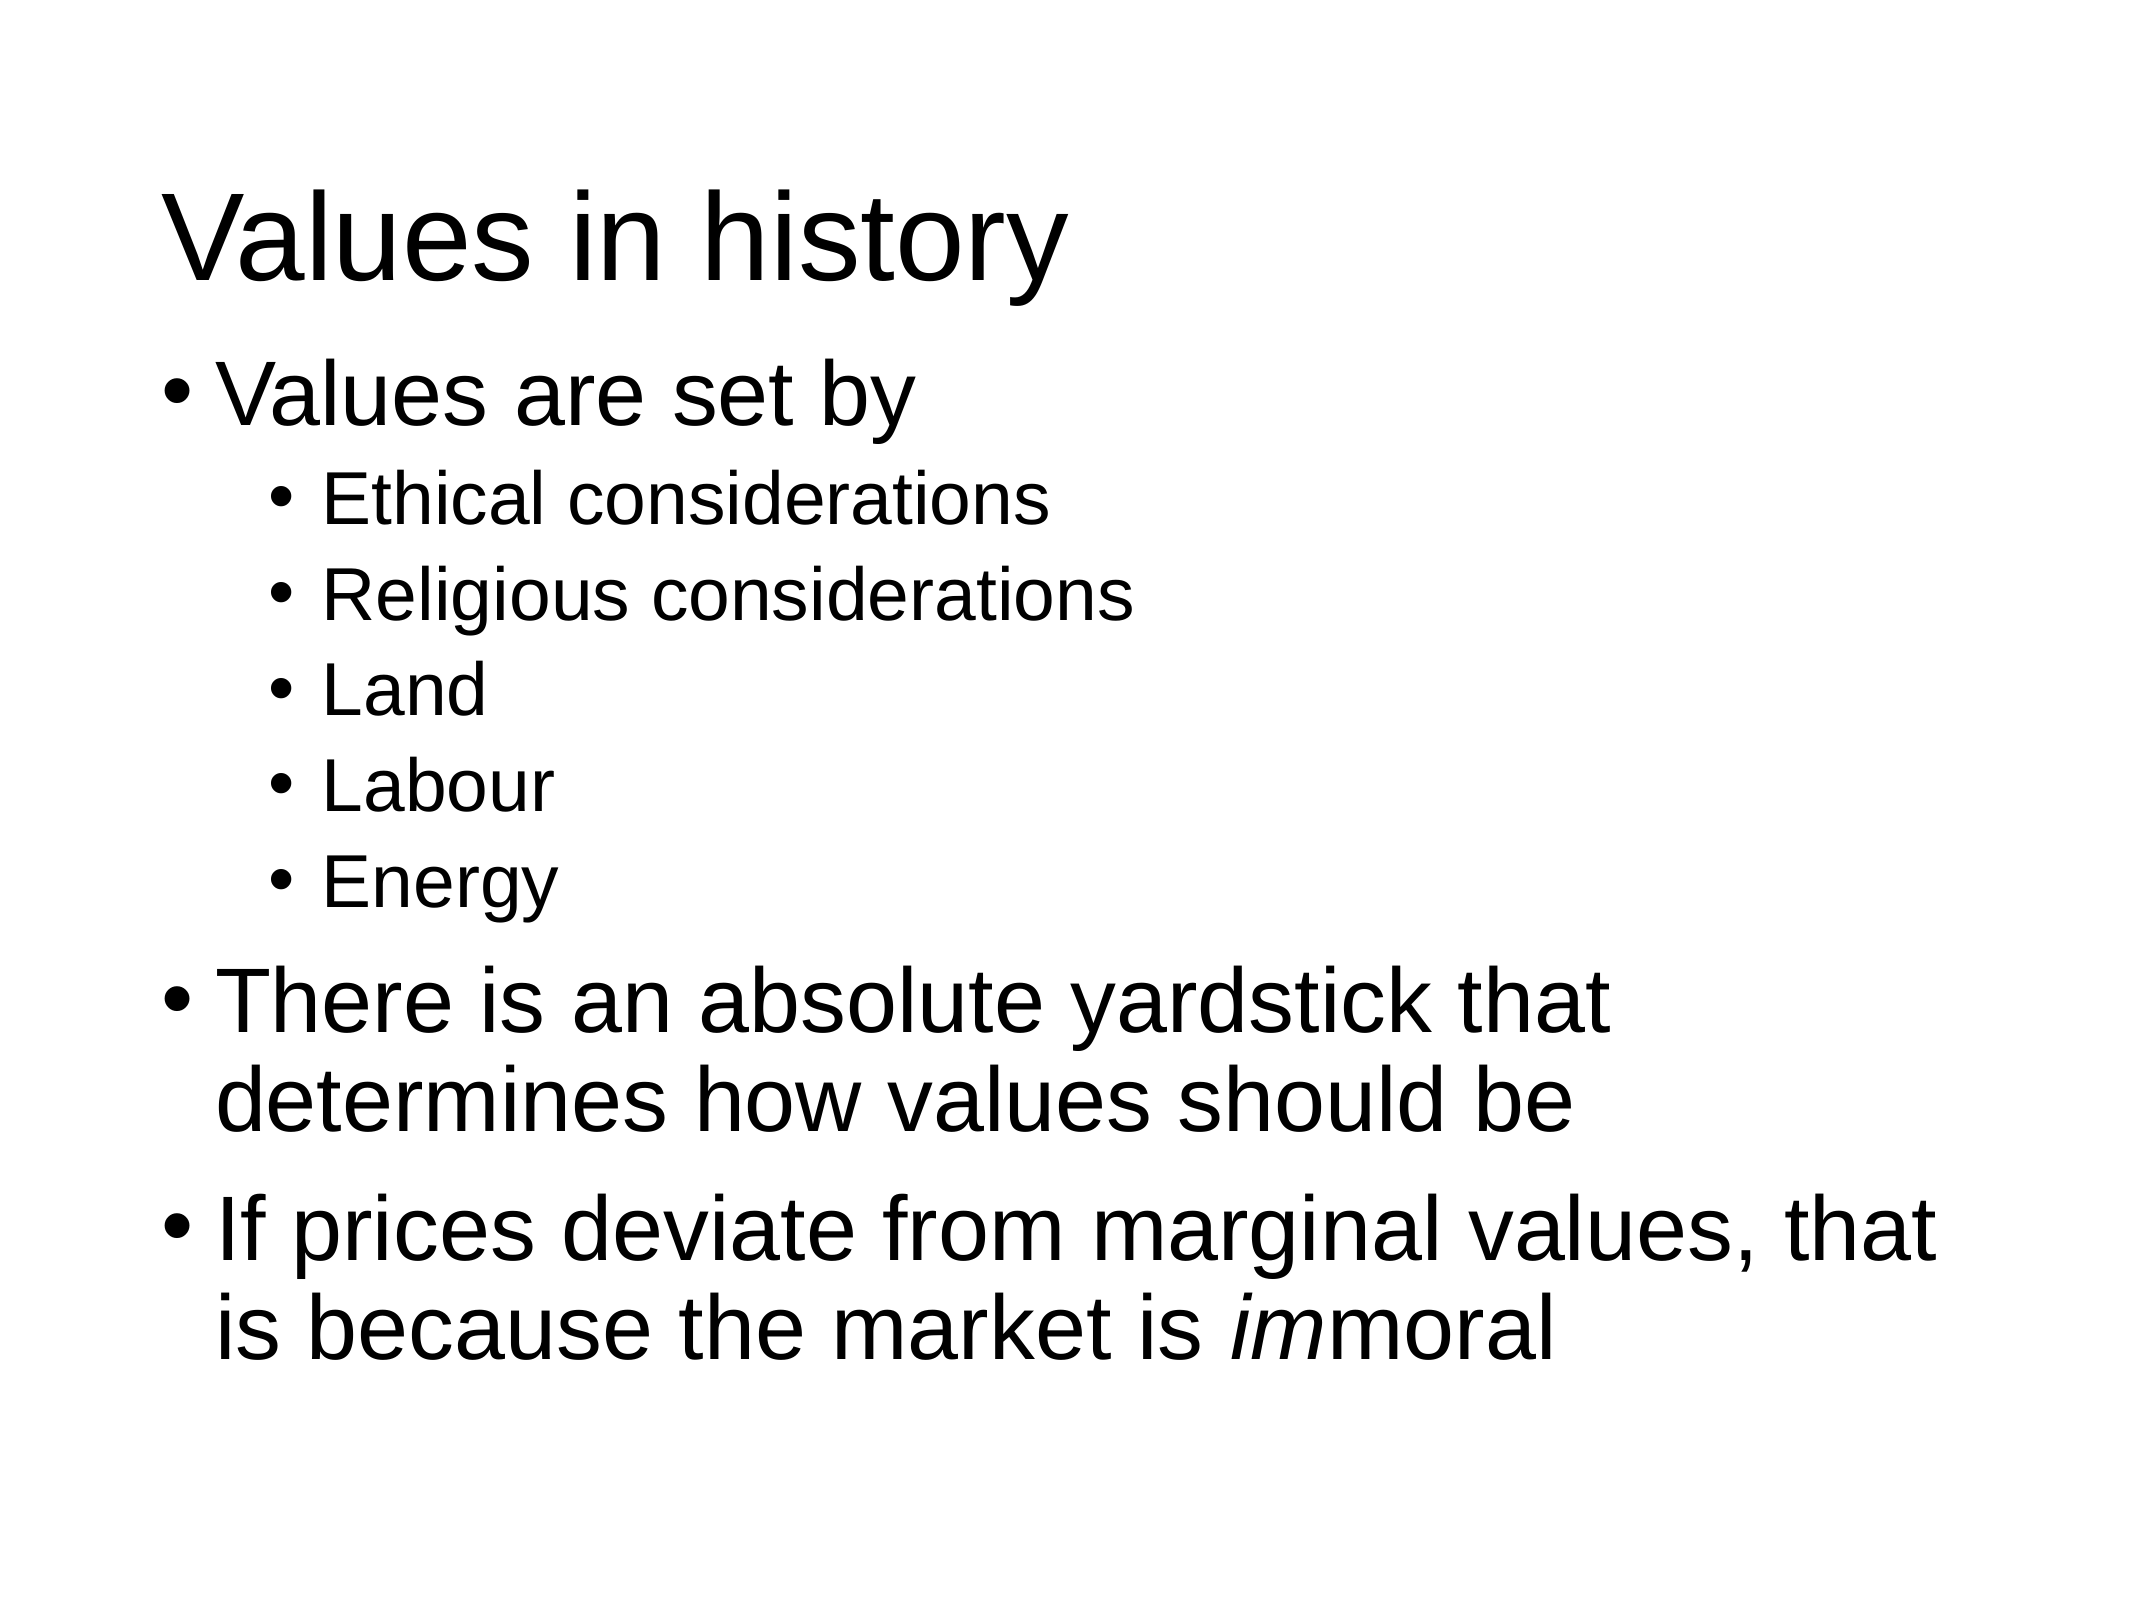

# Values in history
Values are set by
Ethical considerations
Religious considerations
Land
Labour
Energy
There is an absolute yardstick that determines how values should be
If prices deviate from marginal values, that is because the market is immoral